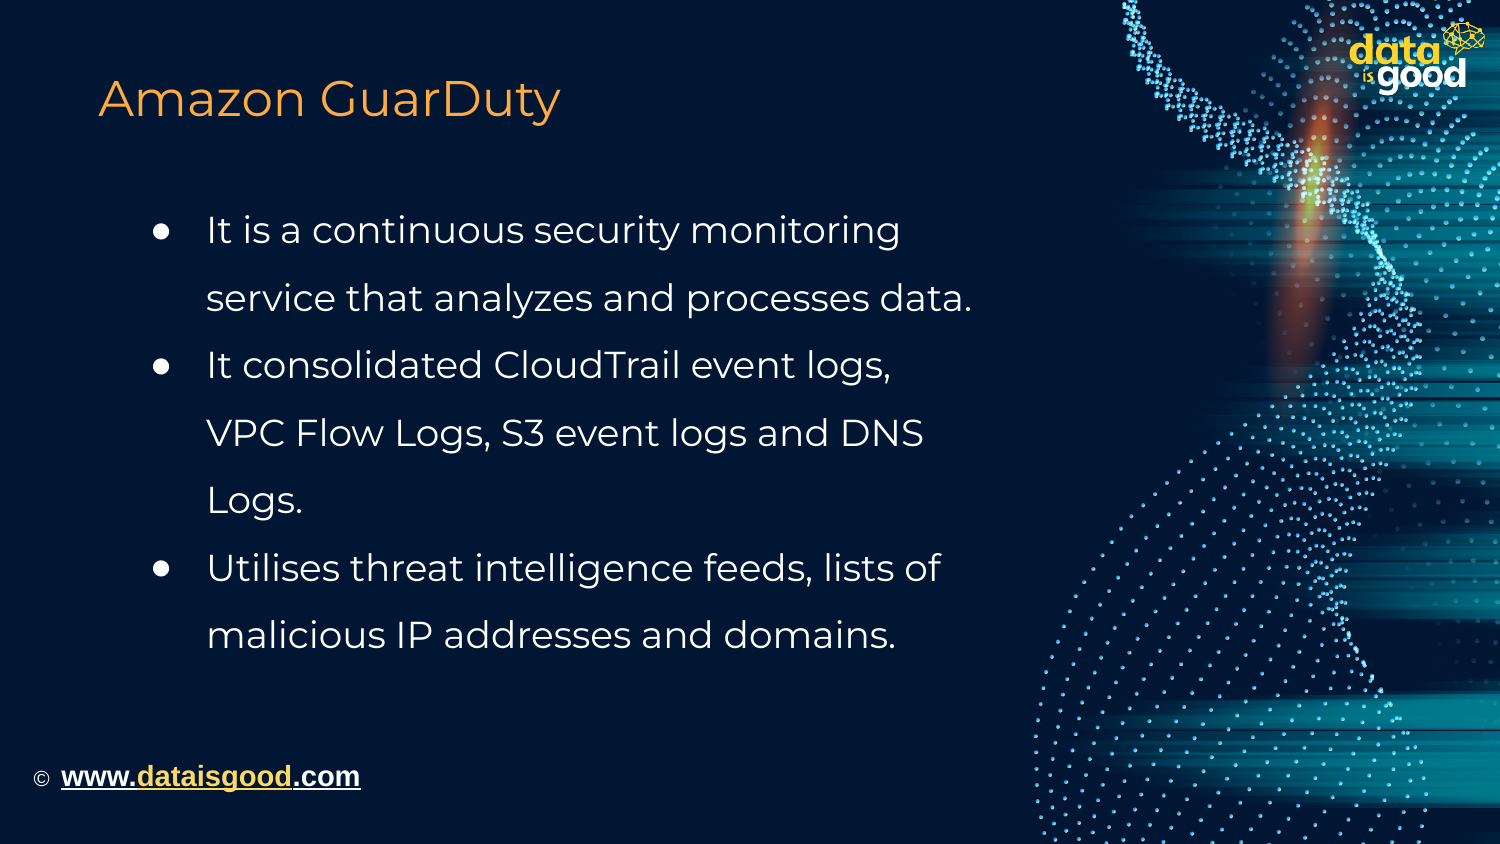

# Amazon GuarDuty
It is a continuous security monitoring service that analyzes and processes data.
It consolidated CloudTrail event logs, VPC Flow Logs, S3 event logs and DNS Logs.
Utilises threat intelligence feeds, lists of malicious IP addresses and domains.